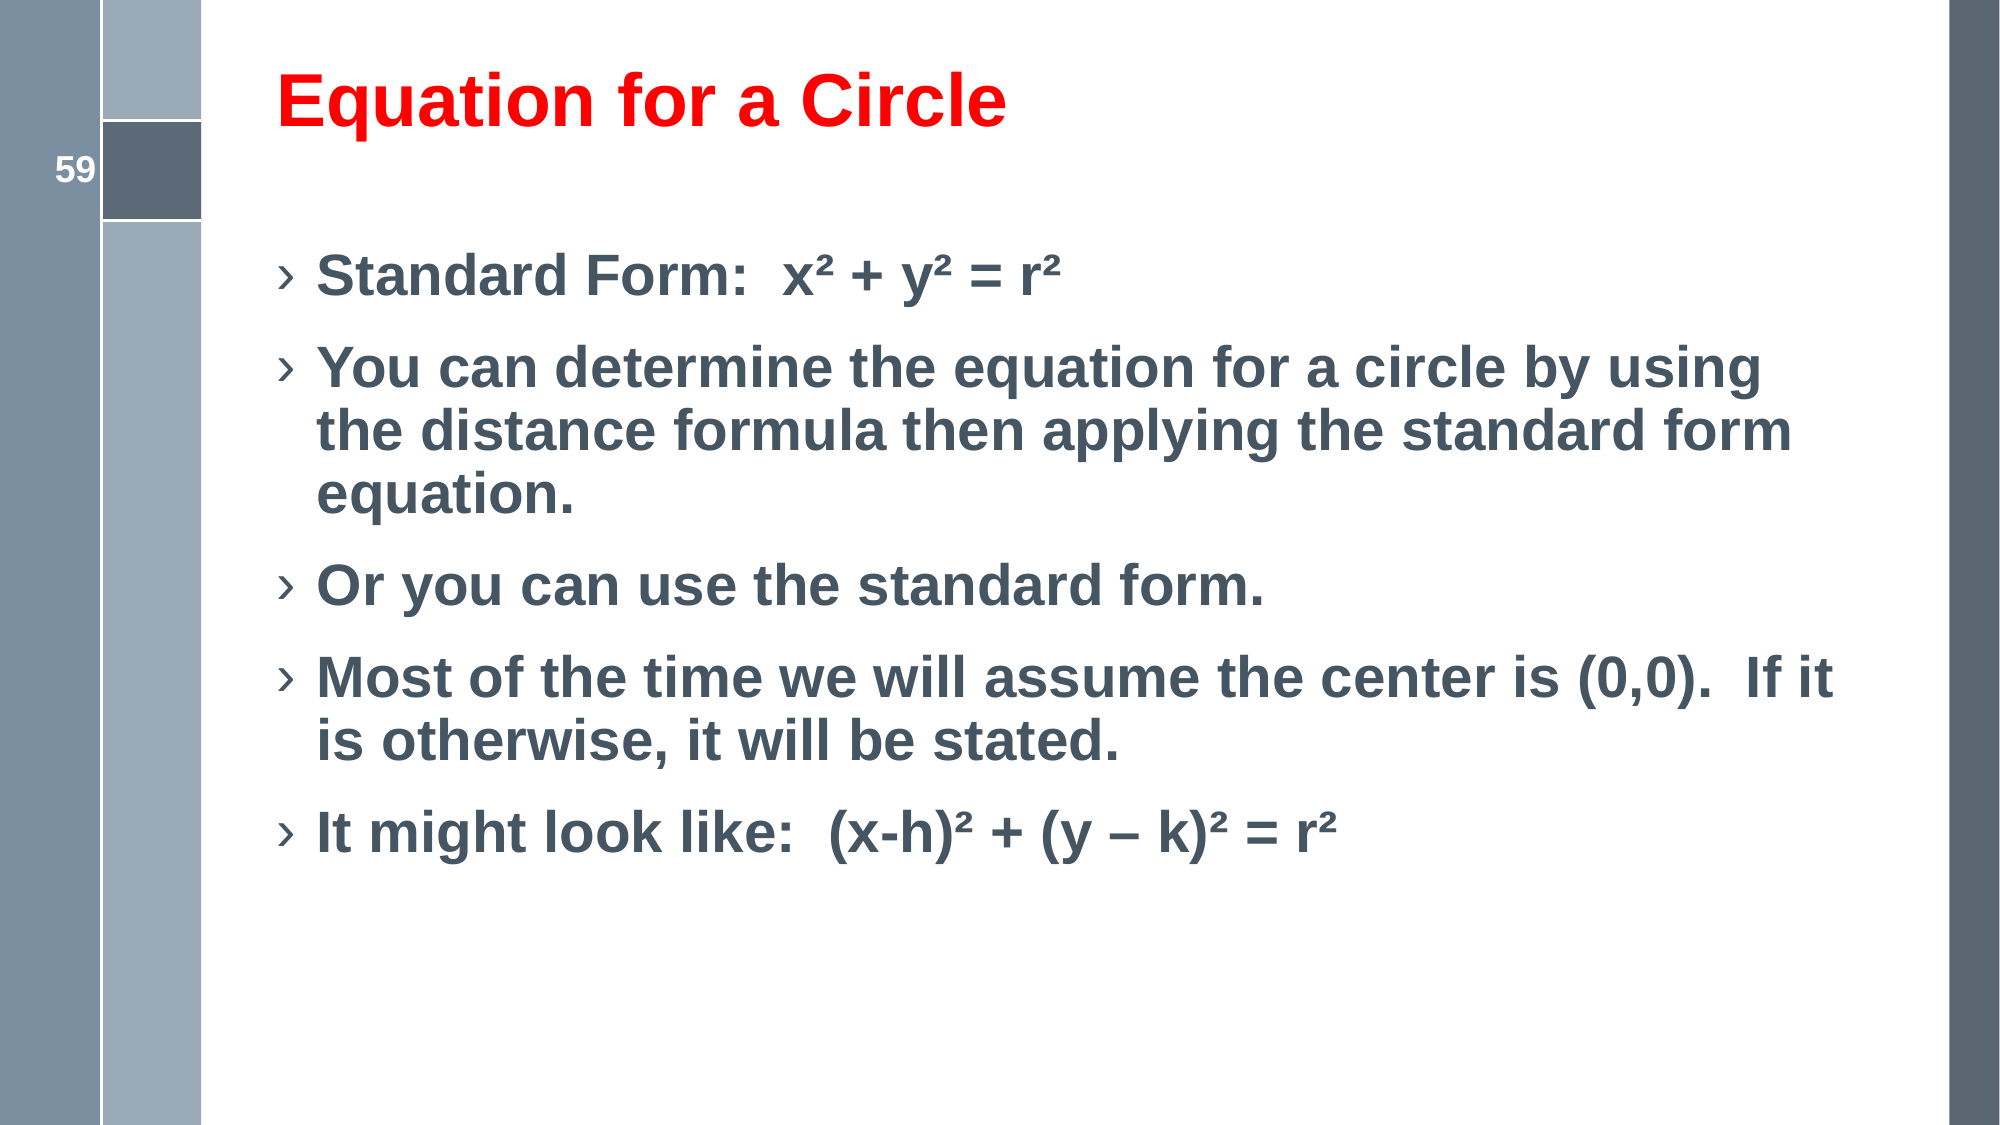

# Equation for a Circle
Standard Form:  x² + y² = r²
You can determine the equation for a circle by using the distance formula then applying the standard form equation.
Or you can use the standard form.
Most of the time we will assume the center is (0,0).  If it is otherwise, it will be stated.
It might look like:  (x-h)² + (y – k)² = r²